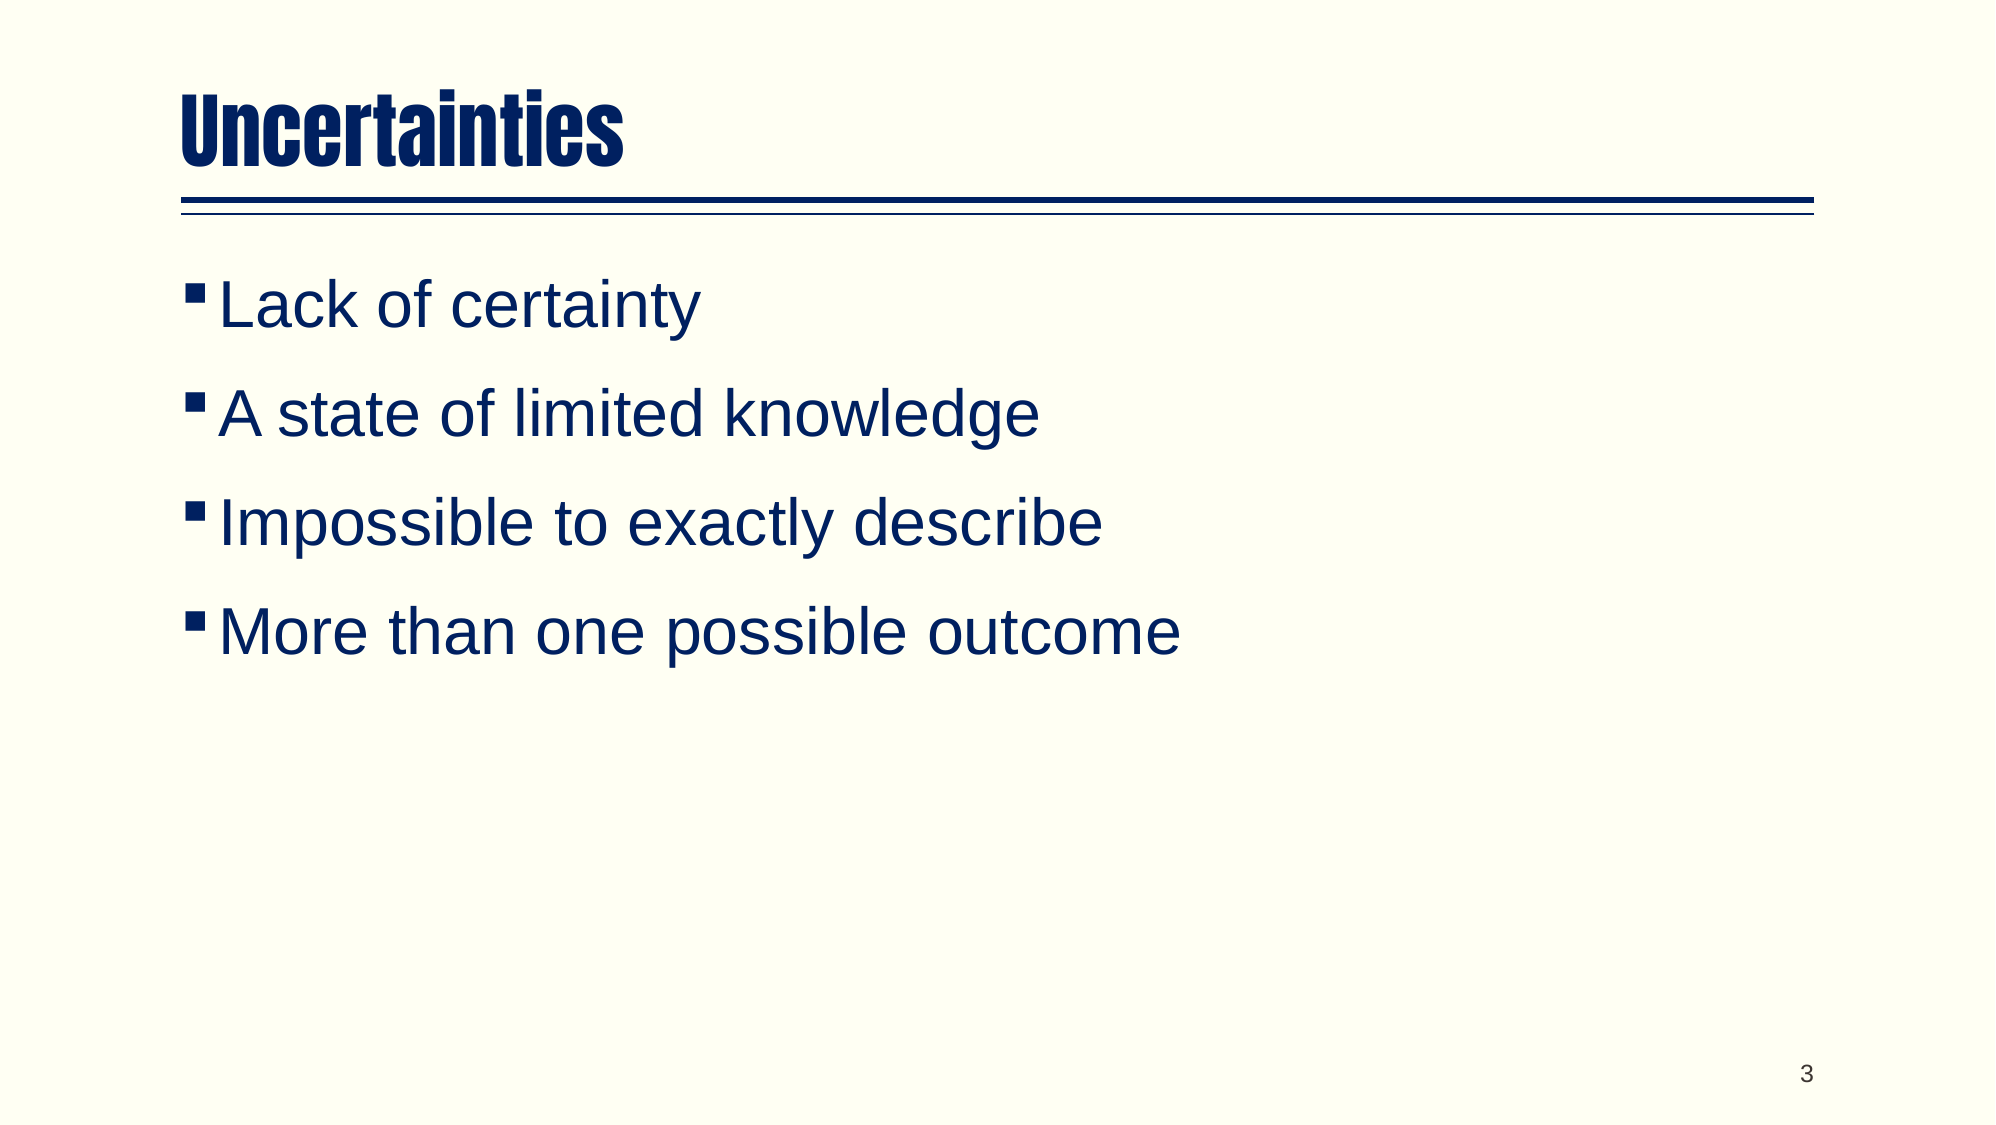

# Uncertainties

Lack of certainty
A state of limited knowledge
Impossible to exactly describe
More than one possible outcome
3